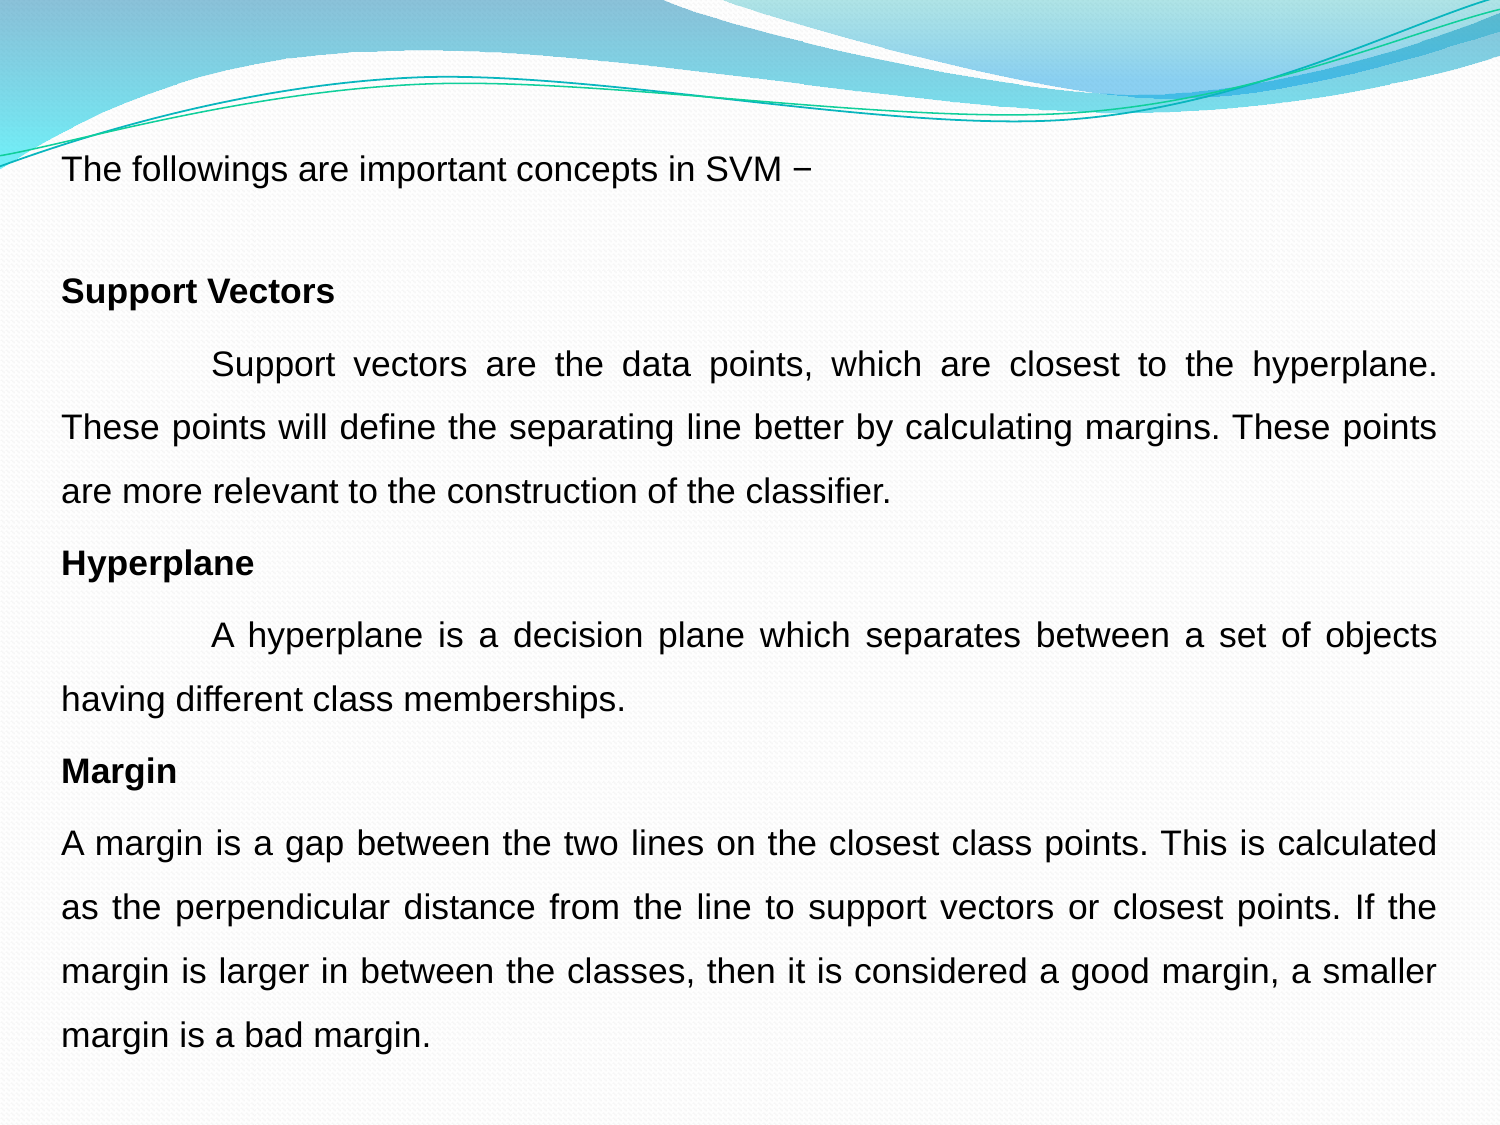

The followings are important concepts in SVM −

Support Vectors
	Support vectors are the data points, which are closest to the hyperplane. These points will define the separating line better by calculating margins. These points are more relevant to the construction of the classifier.
Hyperplane
	A hyperplane is a decision plane which separates between a set of objects having different class memberships.
Margin
A margin is a gap between the two lines on the closest class points. This is calculated as the perpendicular distance from the line to support vectors or closest points. If the margin is larger in between the classes, then it is considered a good margin, a smaller margin is a bad margin.